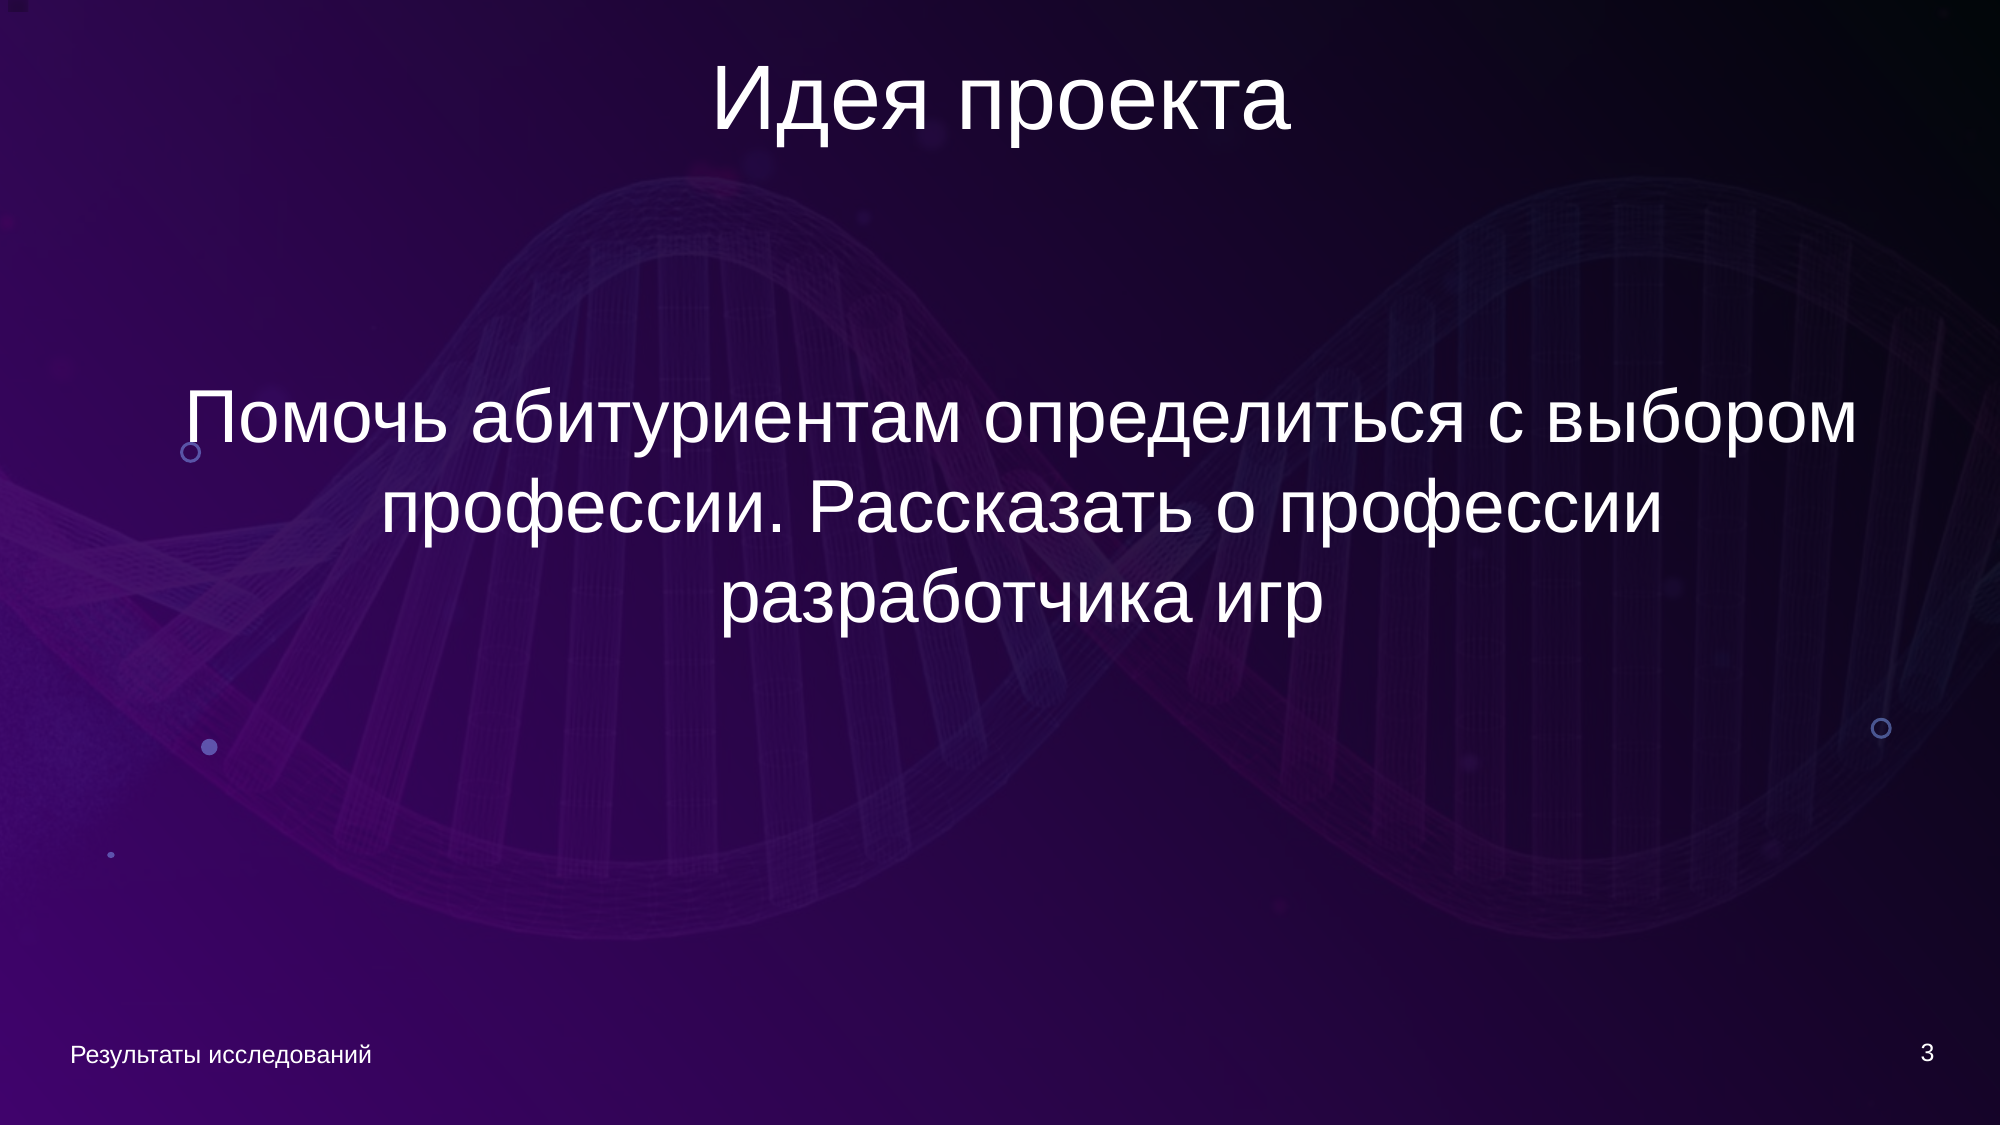

# Идея проекта

Помочь абитуриентам определиться с выбором профессии. Рассказать о профессии разработчика игр

3
Результаты исследований